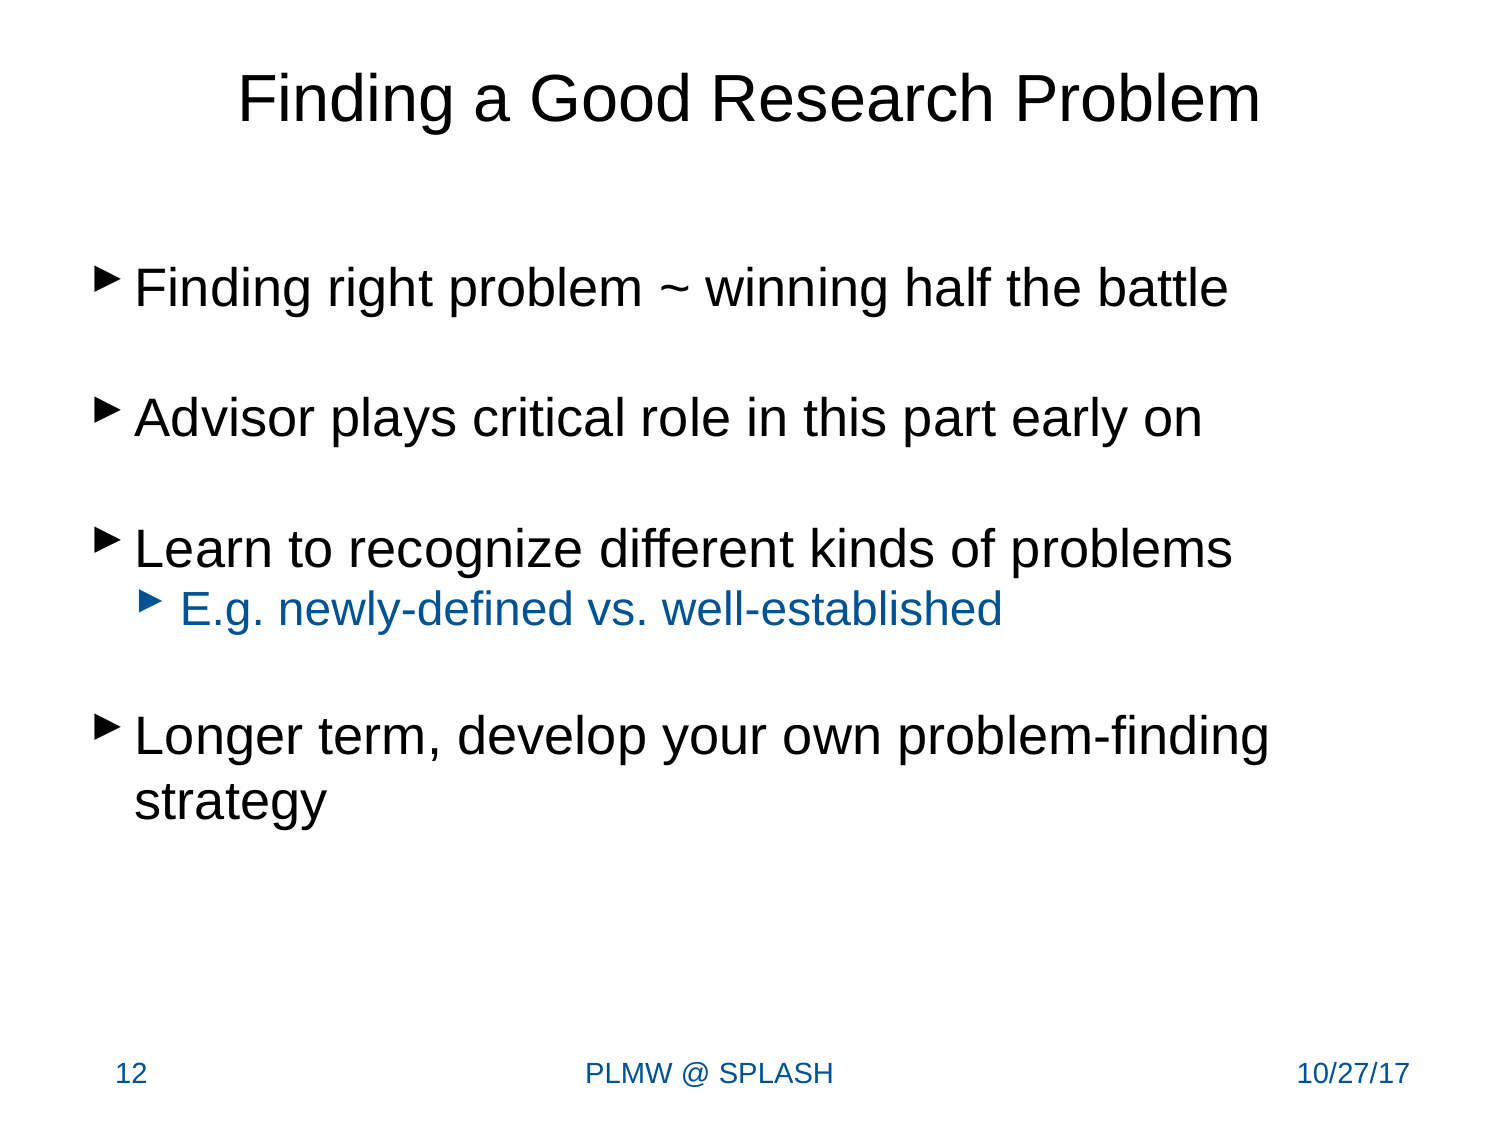

# Finding a Good Research Problem

Finding right problem ~ winning half the battle

Advisor plays critical role in this part early on

Learn to recognize different kinds of problems
E.g. newly-defined vs. well-established

Longer term, develop your own problem-finding strategy

12
PLMW @ SPLASH
10/27/17